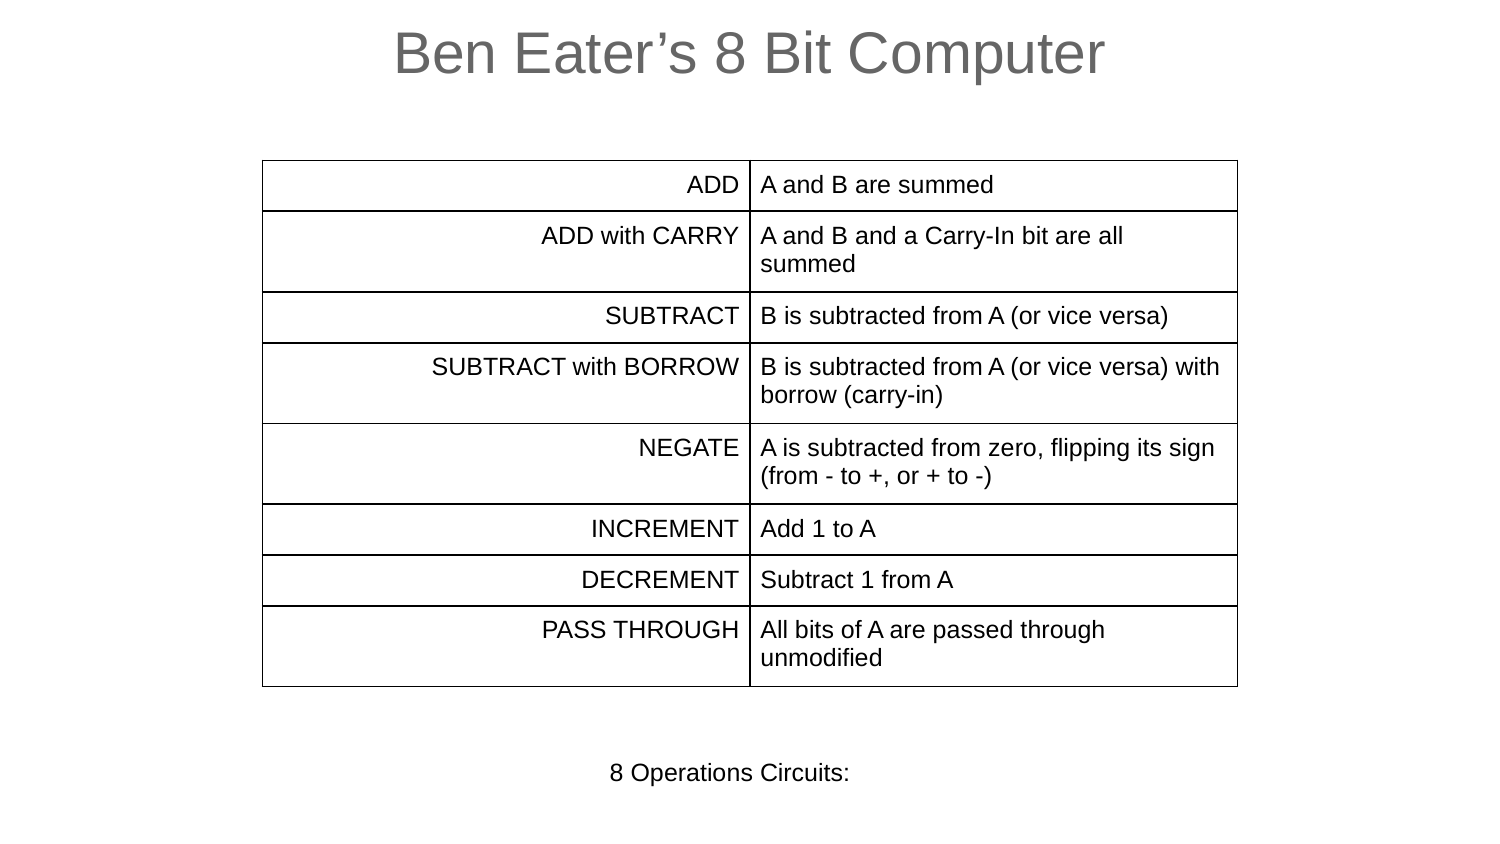

Ben Eater’s 8 Bit Computer
| ADD | A and B are summed |
| --- | --- |
| ADD with CARRY | A and B and a Carry-In bit are all summed |
| SUBTRACT | B is subtracted from A (or vice versa) |
| SUBTRACT with BORROW | B is subtracted from A (or vice versa) with borrow (carry-in) |
| NEGATE | A is subtracted from zero, flipping its sign (from - to +, or + to -) |
| INCREMENT | Add 1 to A |
| DECREMENT | Subtract 1 from A |
| PASS THROUGH | All bits of A are passed through unmodified |
 8 Operations Circuits: